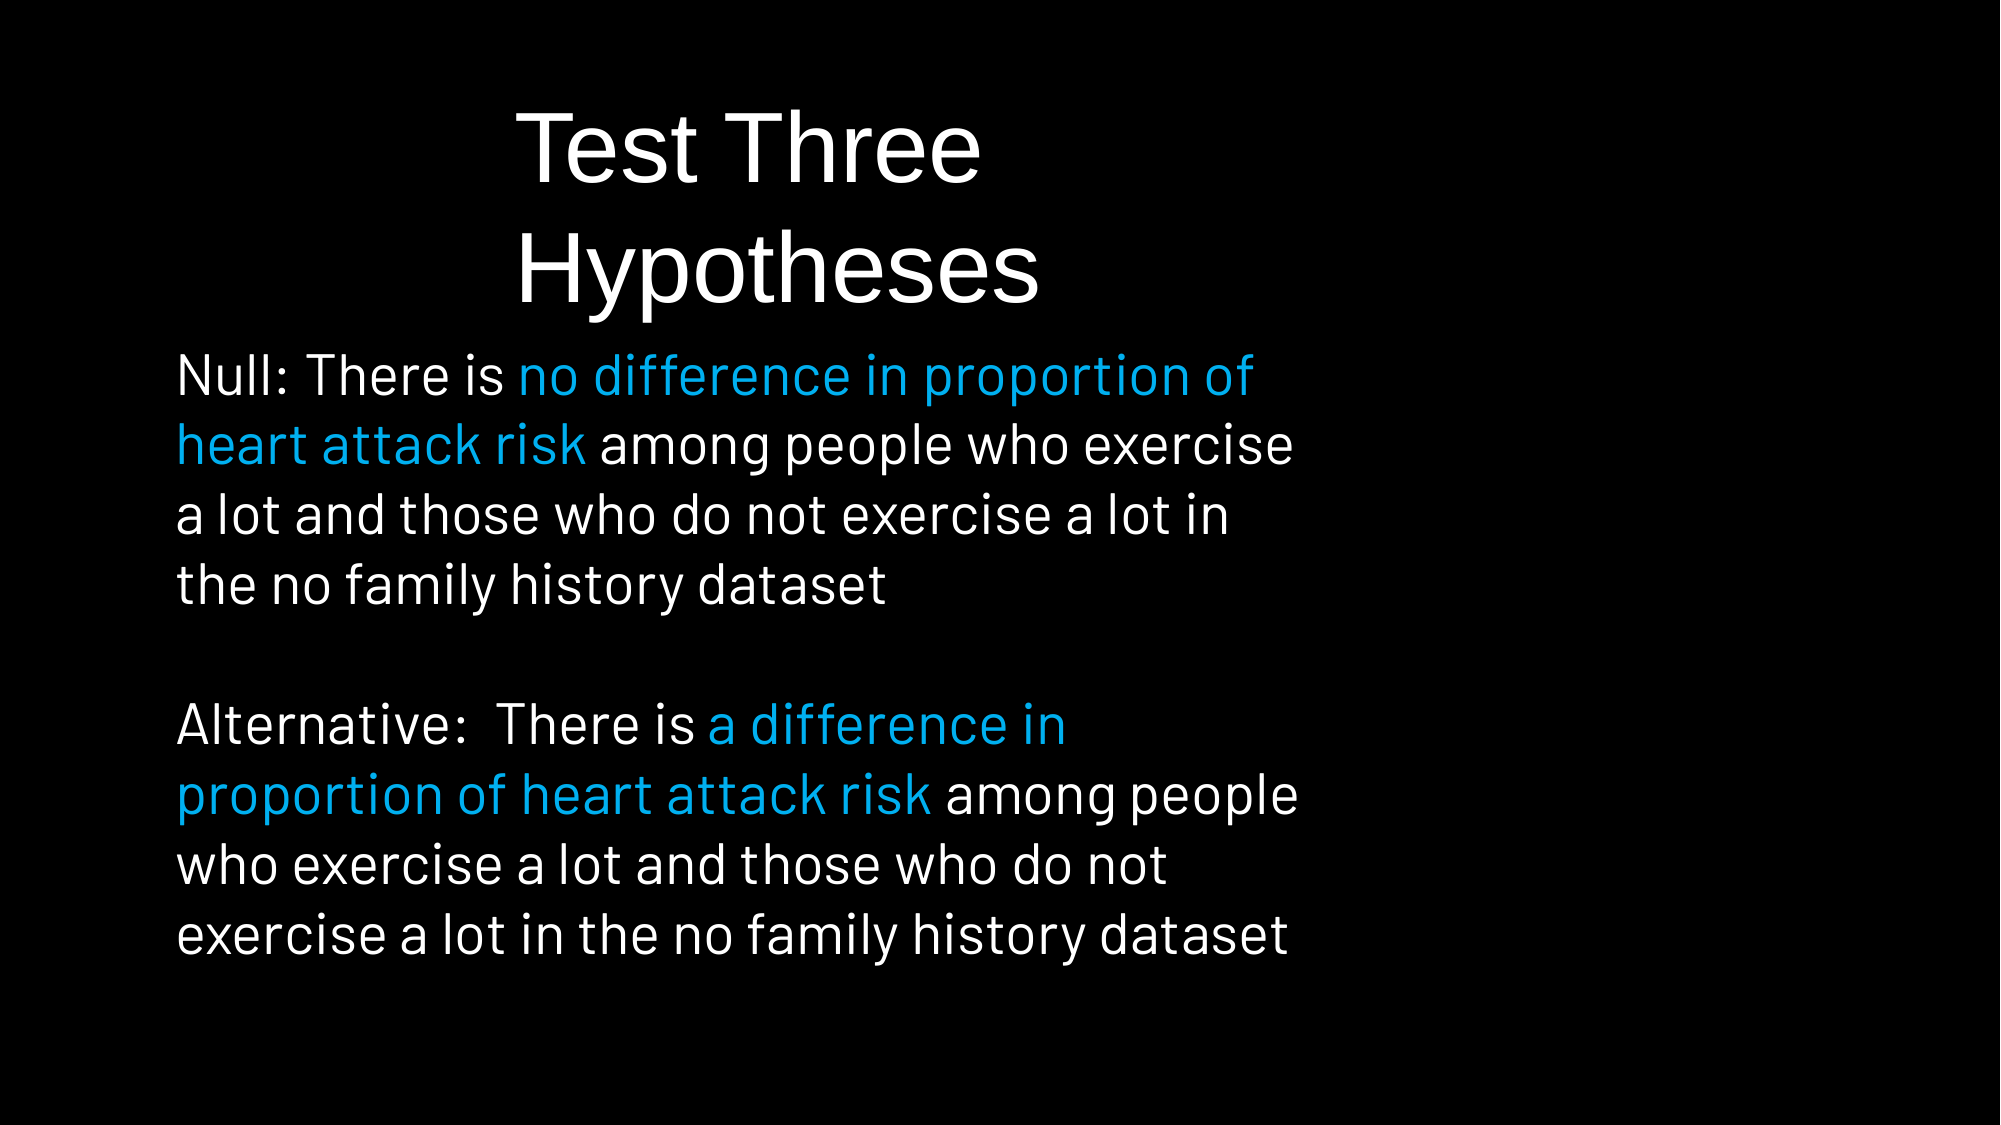

Test Three Hypotheses
Null: There is no difference in proportion of heart attack risk among people who exercise a lot and those who do not exercise a lot in the no family history dataset

Alternative:  There is a difference in proportion of heart attack risk among people who exercise a lot and those who do not exercise a lot in the no family history dataset

Explanatory Variables:

exercise

Response Variable:

heart_attack_risk